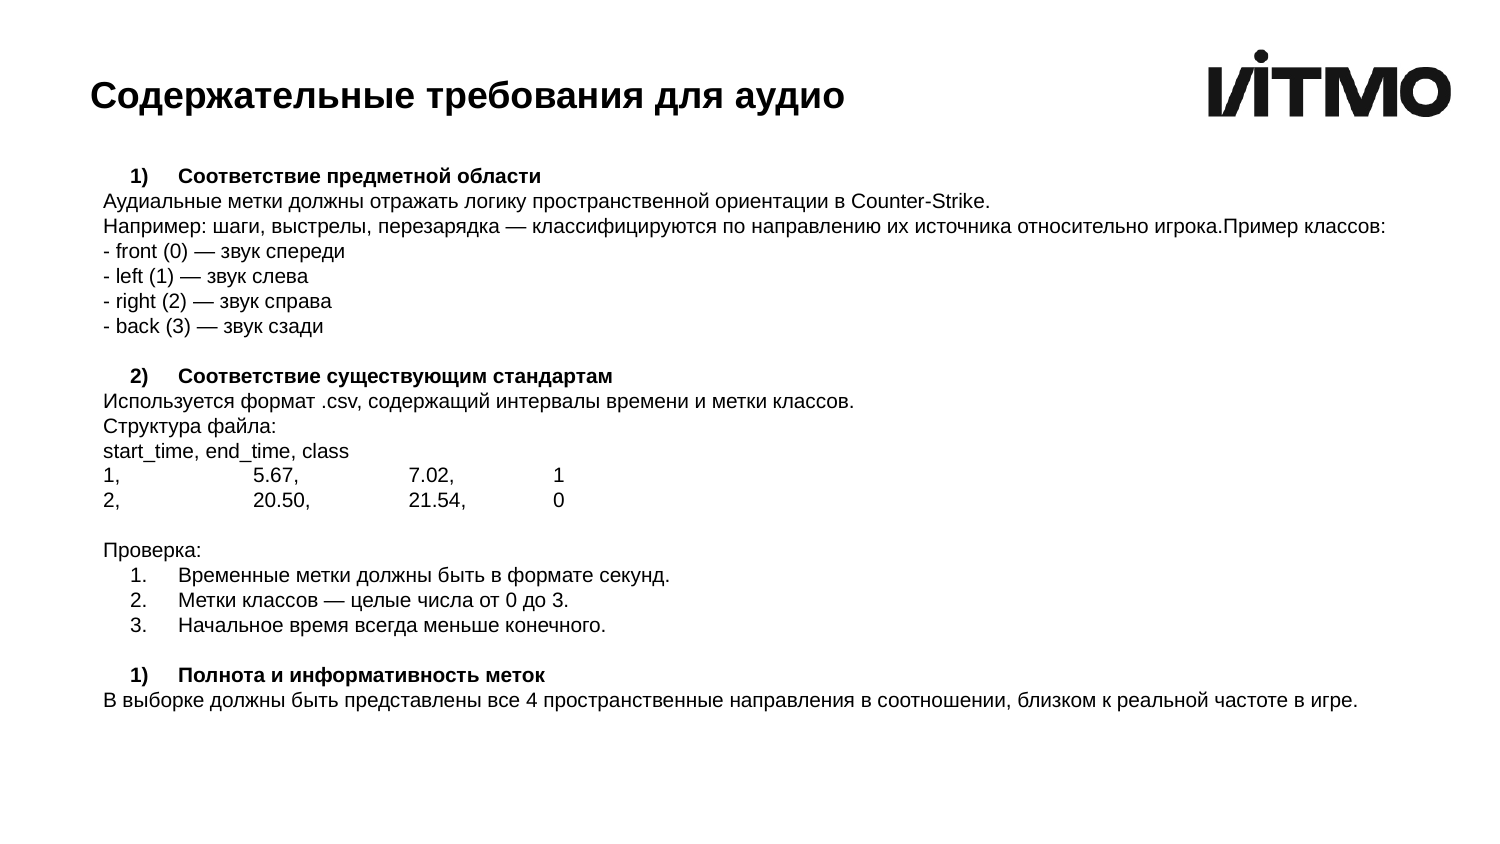

# Содержательные требования для аудио
Соответствие предметной области
Аудиальные метки должны отражать логику пространственной ориентации в Counter-Strike.
Например: шаги, выстрелы, перезарядка — классифицируются по направлению их источника относительно игрока.Пример классов:
- front (0) — звук спереди
- left (1) — звук слева
- right (2) — звук справа
- back (3) — звук сзади

Соответствие существующим стандартам
Используется формат .csv, содержащий интервалы времени и метки классов.
Структура файла:
start_time, end_time, class
1, 	5.67,	 7.02,	1
2,	20.50,	 21.54,	0

Проверка:
Временные метки должны быть в формате секунд.
Метки классов — целые числа от 0 до 3.
Начальное время всегда меньше конечного.

Полнота и информативность меток
В выборке должны быть представлены все 4 пространственные направления в соотношении, близком к реальной частоте в игре.